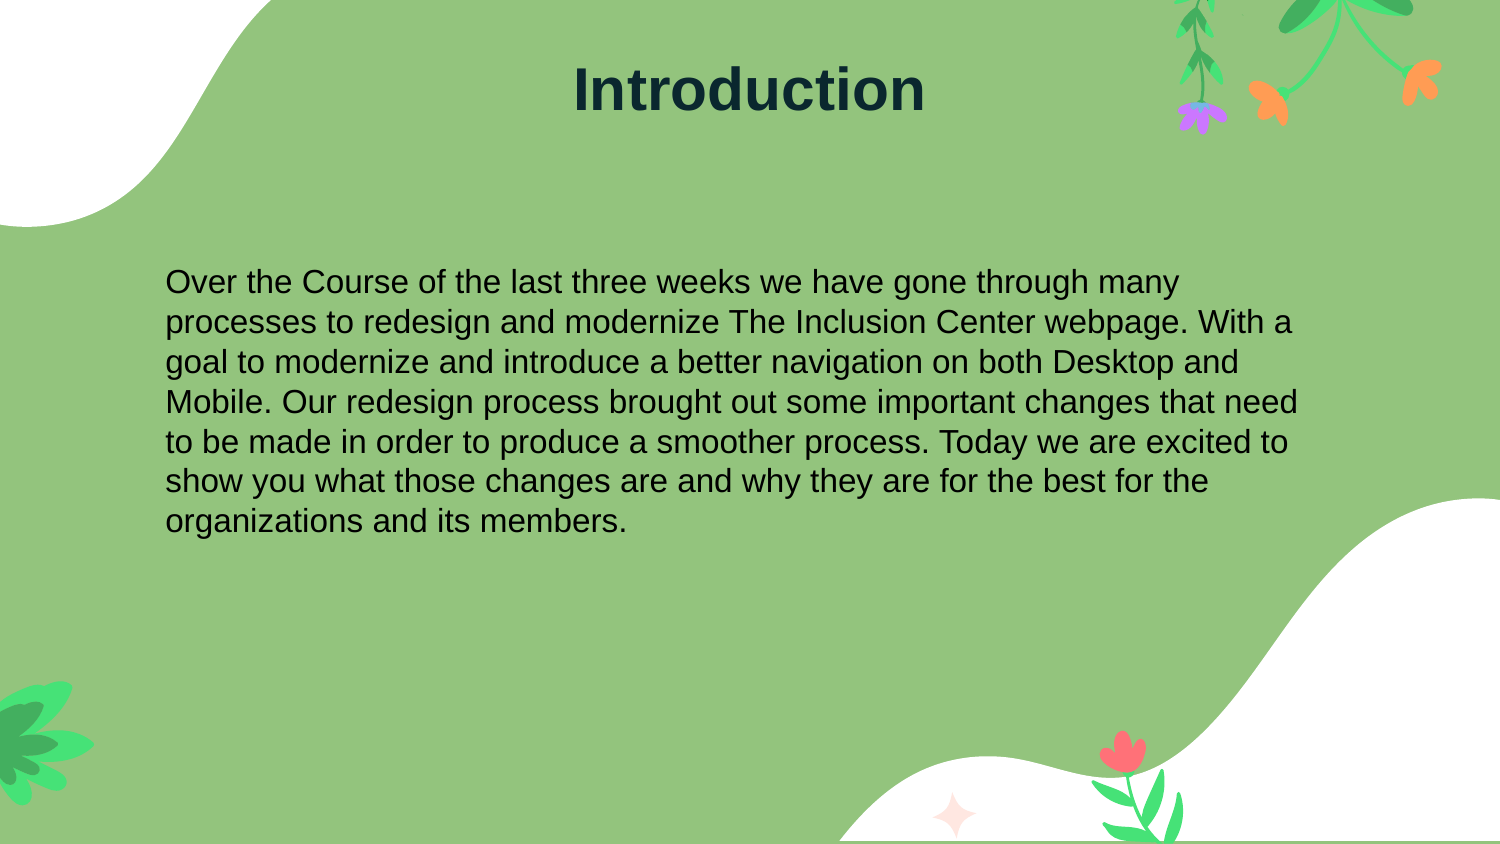

Introduction
Over the Course of the last three weeks we have gone through many processes to redesign and modernize The Inclusion Center webpage. With a goal to modernize and introduce a better navigation on both Desktop and Mobile. Our redesign process brought out some important changes that need to be made in order to produce a smoother process. Today we are excited to  show you what those changes are and why they are for the best for the organizations and its members.